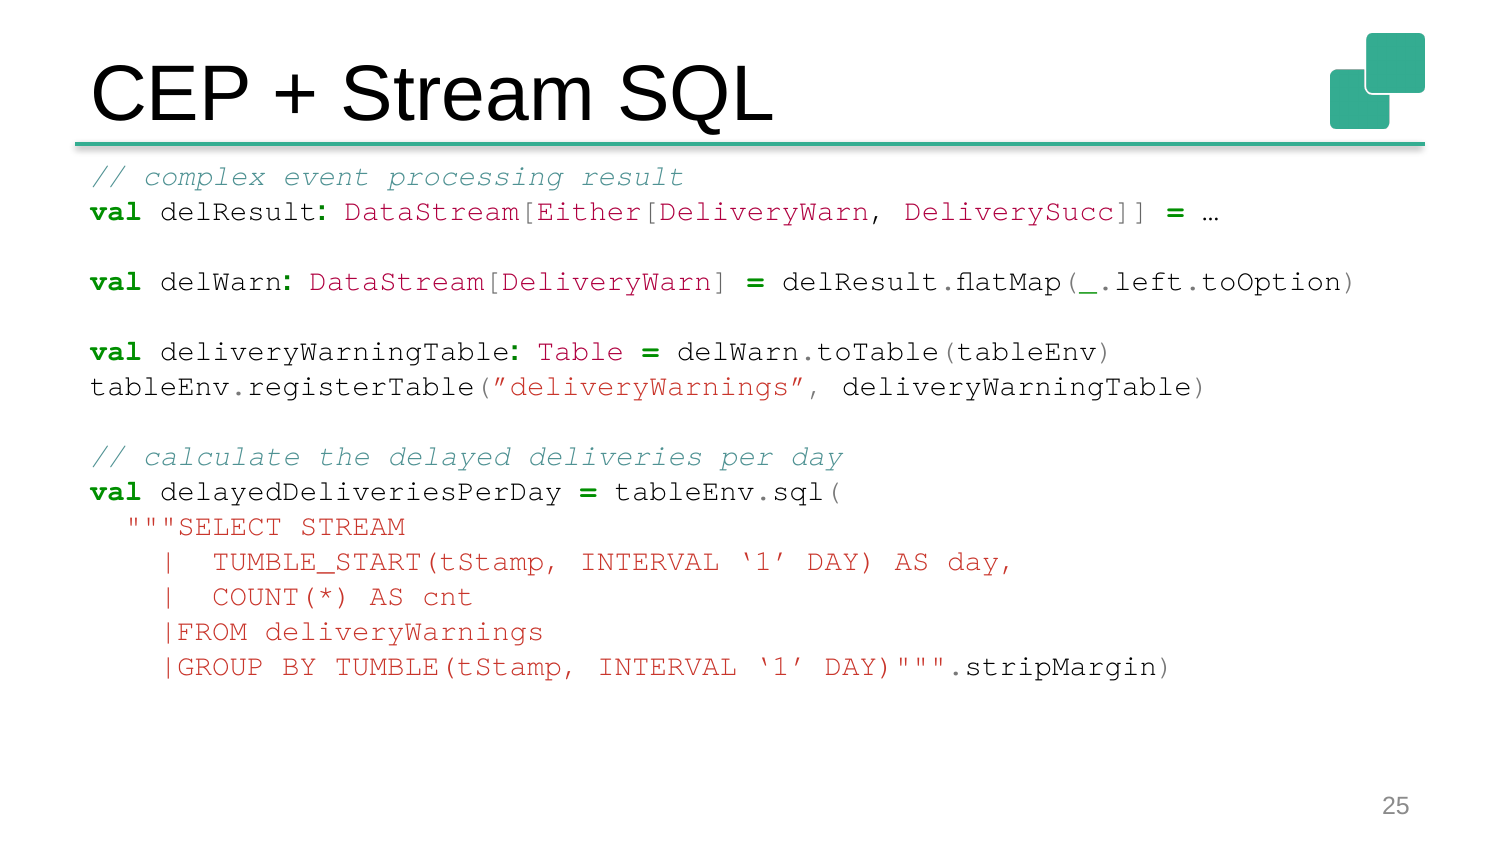

# CEP + Stream SQL
// complex event processing result
val delResult: DataStream[Either[DeliveryWarn, DeliverySucc]] = …

val delWarn: DataStream[DeliveryWarn] = delResult.flatMap(_.left.toOption)

val deliveryWarningTable: Table = delWarn.toTable(tableEnv)
tableEnv.registerTable(”deliveryWarnings”, deliveryWarningTable)

// calculate the delayed deliveries per day
val delayedDeliveriesPerDay = tableEnv.sql(
  """SELECT STREAM
    |  TUMBLE_START(tStamp, INTERVAL ‘1’ DAY) AS day,
    |  COUNT(*) AS cnt
    |FROM deliveryWarnings
    |GROUP BY TUMBLE(tStamp, INTERVAL ‘1’ DAY)""".stripMargin)
25